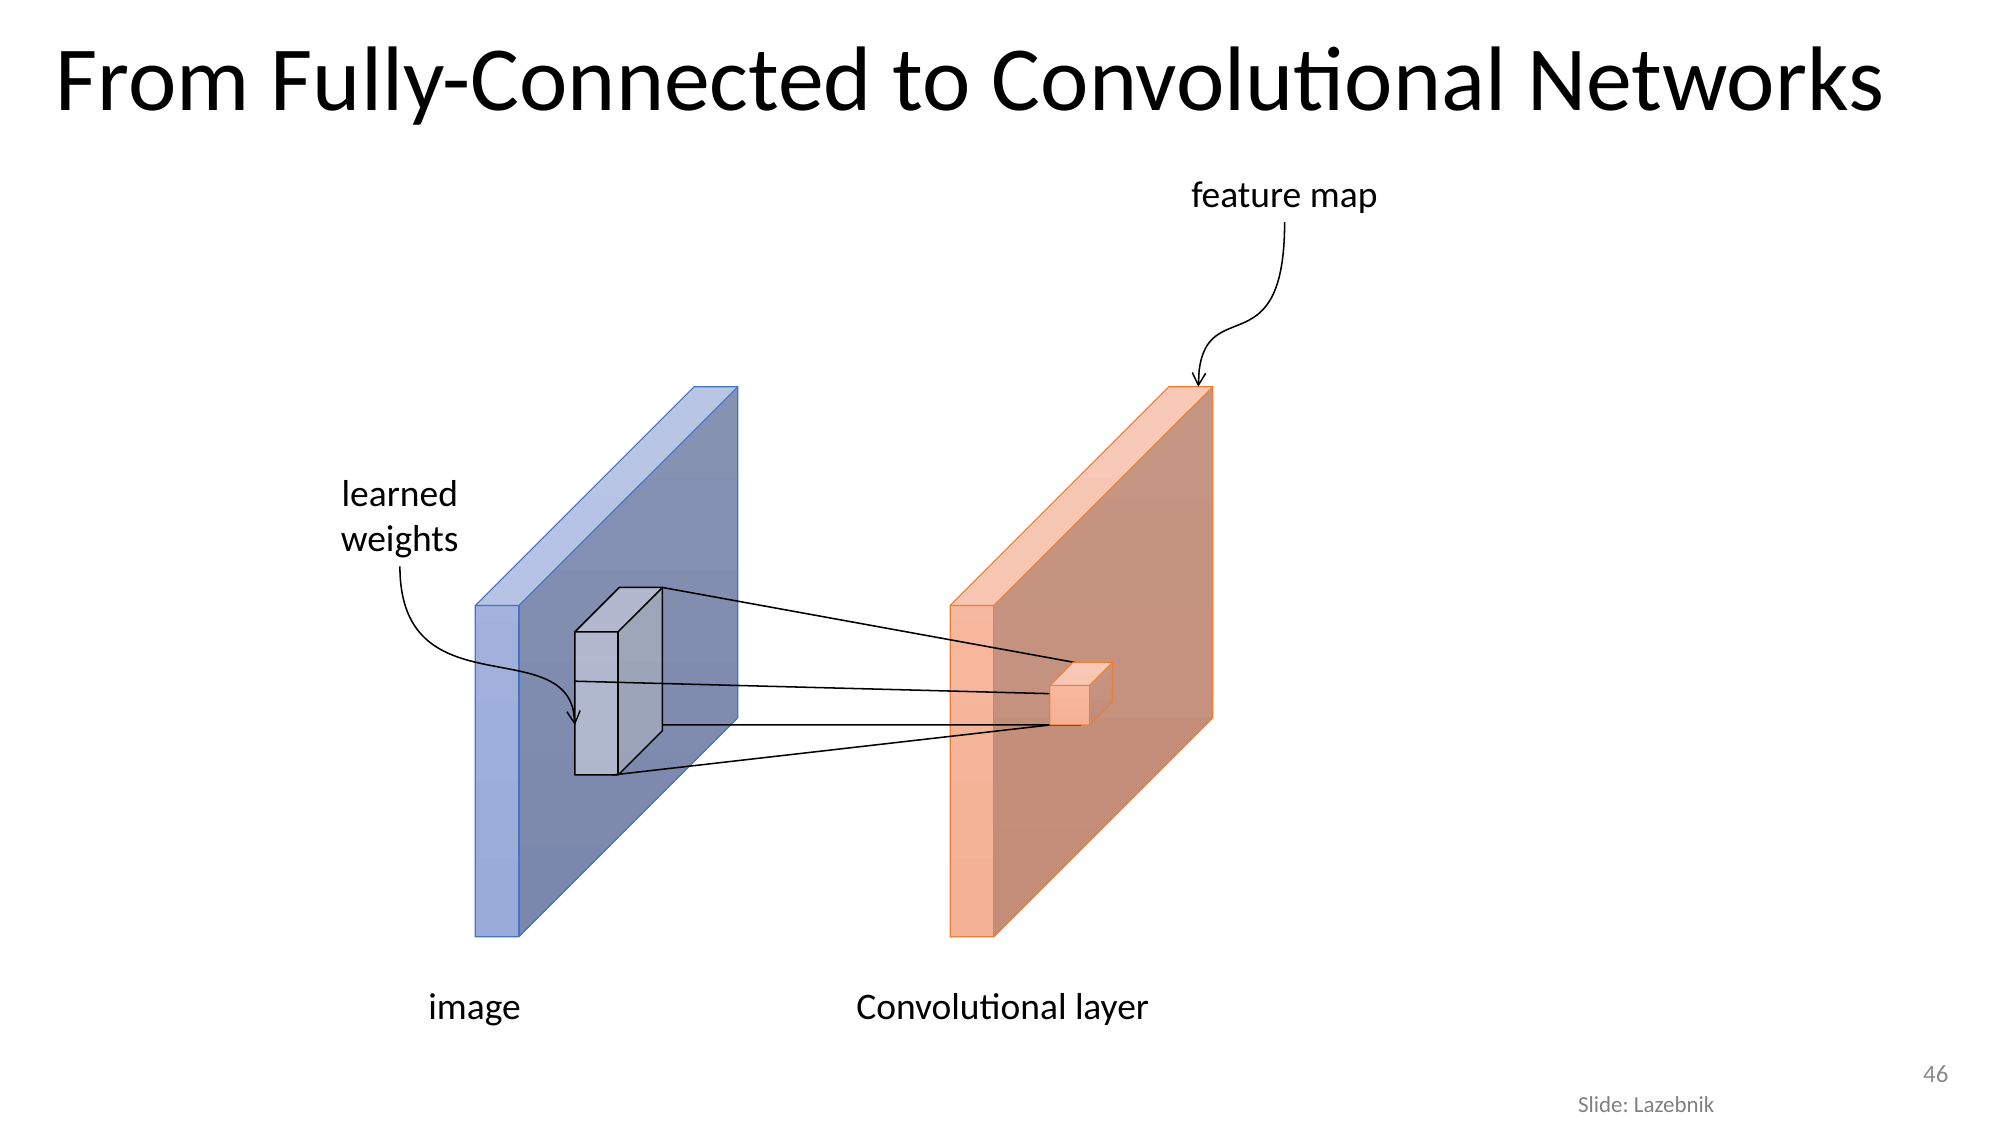

# From Fully-Connected to Convolutional Networks
feature map

learned weights

image
Convolutional layer
46
Slide: Lazebnik